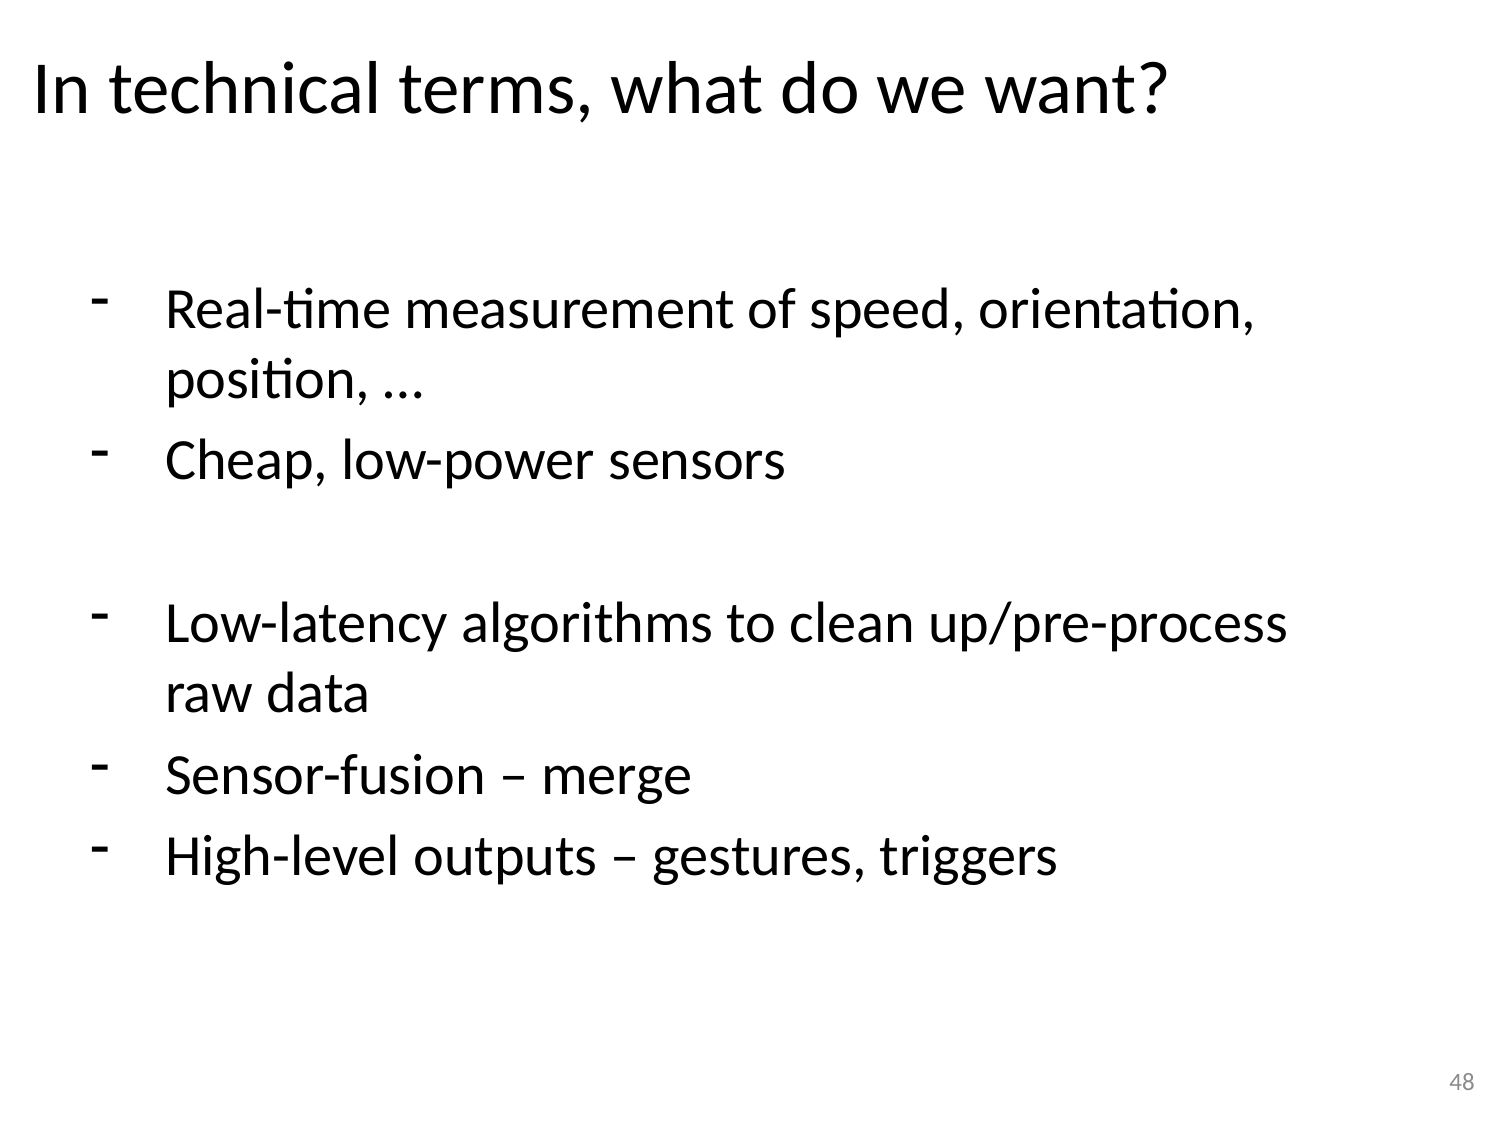

# In technical terms, what do we want?
Real-time measurement of speed, orientation, position, …
Cheap, low-power sensors

Low-latency algorithms to clean up/pre-process raw data
Sensor-fusion – merge
High-level outputs – gestures, triggers
48